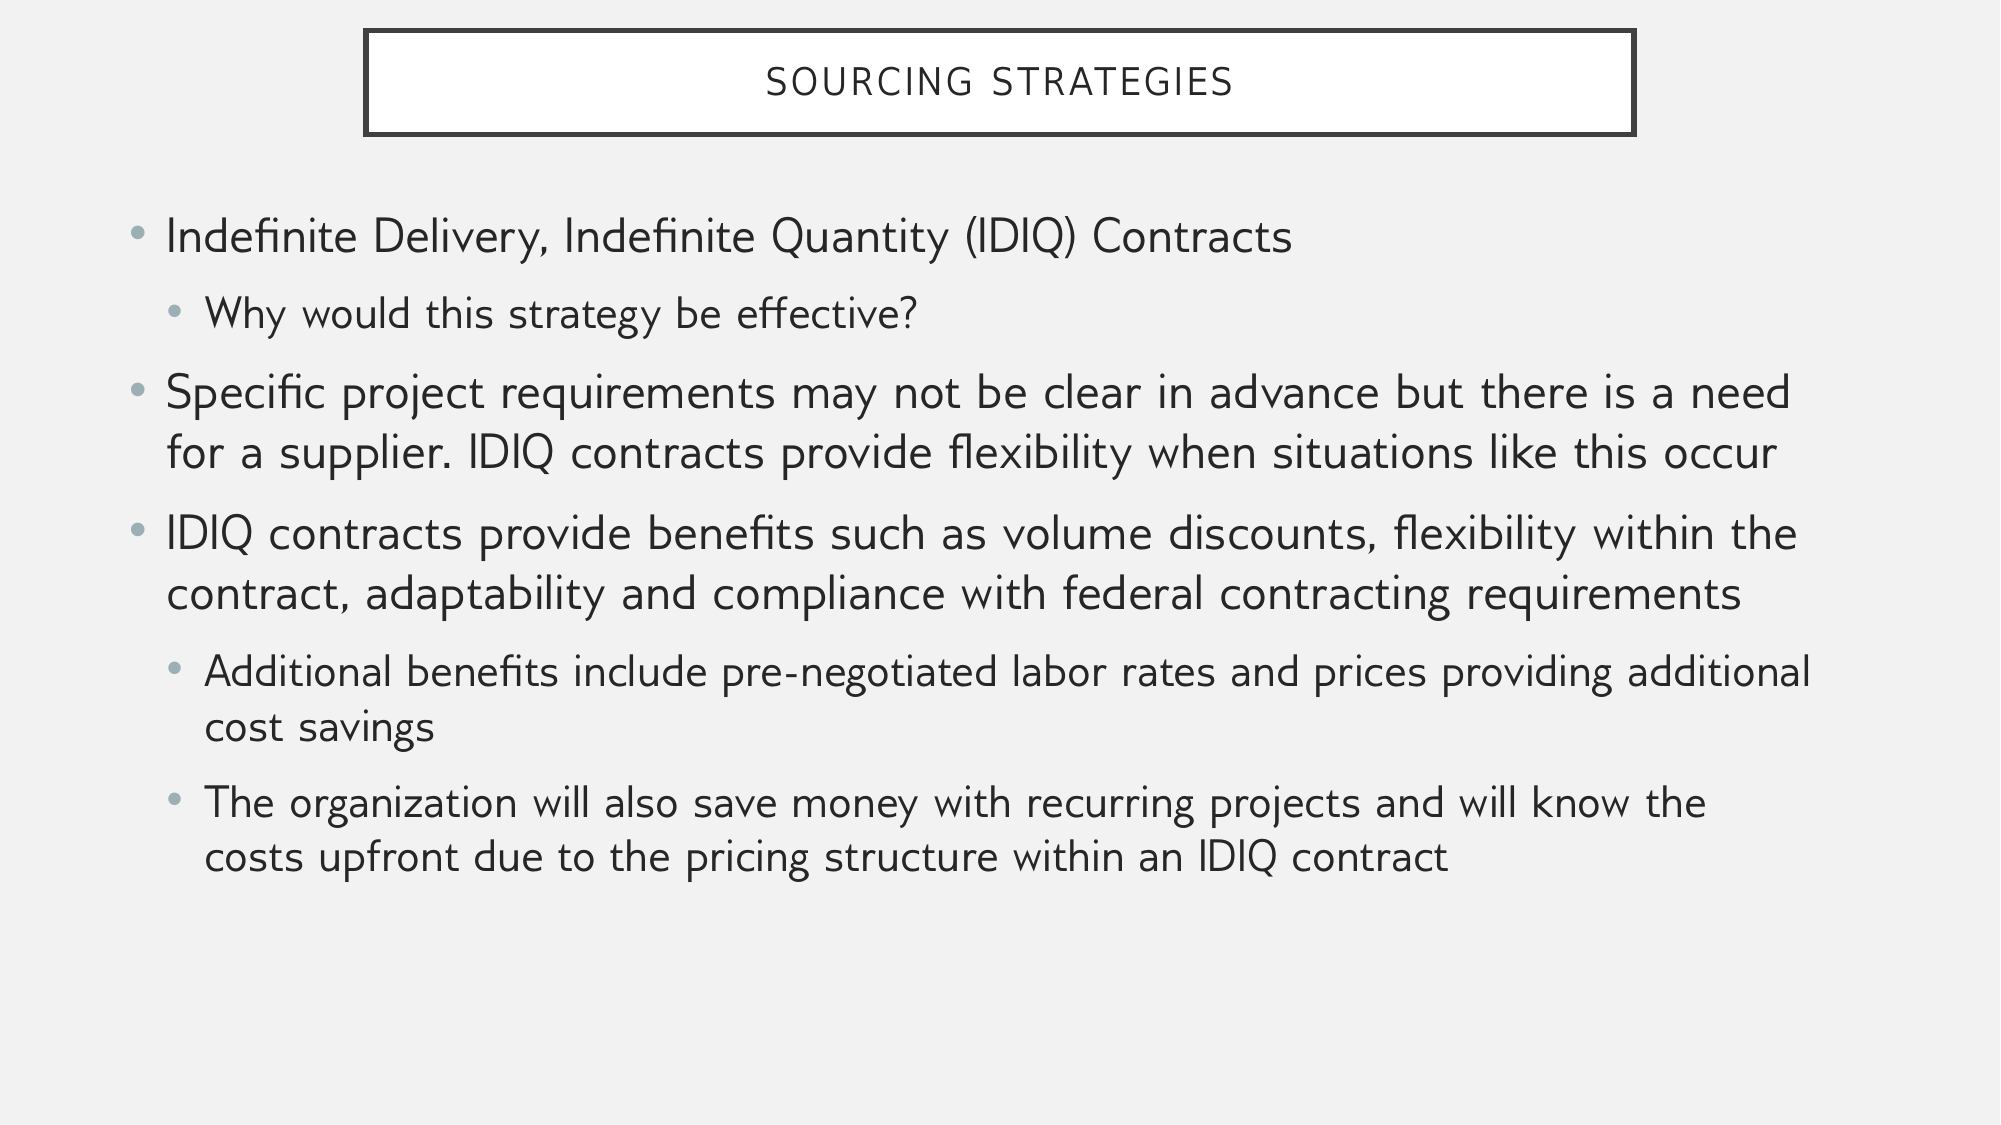

# Sourcing strategies
Indefinite Delivery, Indefinite Quantity (IDIQ) Contracts
Why would this strategy be effective?
Specific project requirements may not be clear in advance but there is a need for a supplier. IDIQ contracts provide flexibility when situations like this occur
IDIQ contracts provide benefits such as volume discounts, flexibility within the contract, adaptability and compliance with federal contracting requirements
Additional benefits include pre-negotiated labor rates and prices providing additional cost savings
The organization will also save money with recurring projects and will know the costs upfront due to the pricing structure within an IDIQ contract